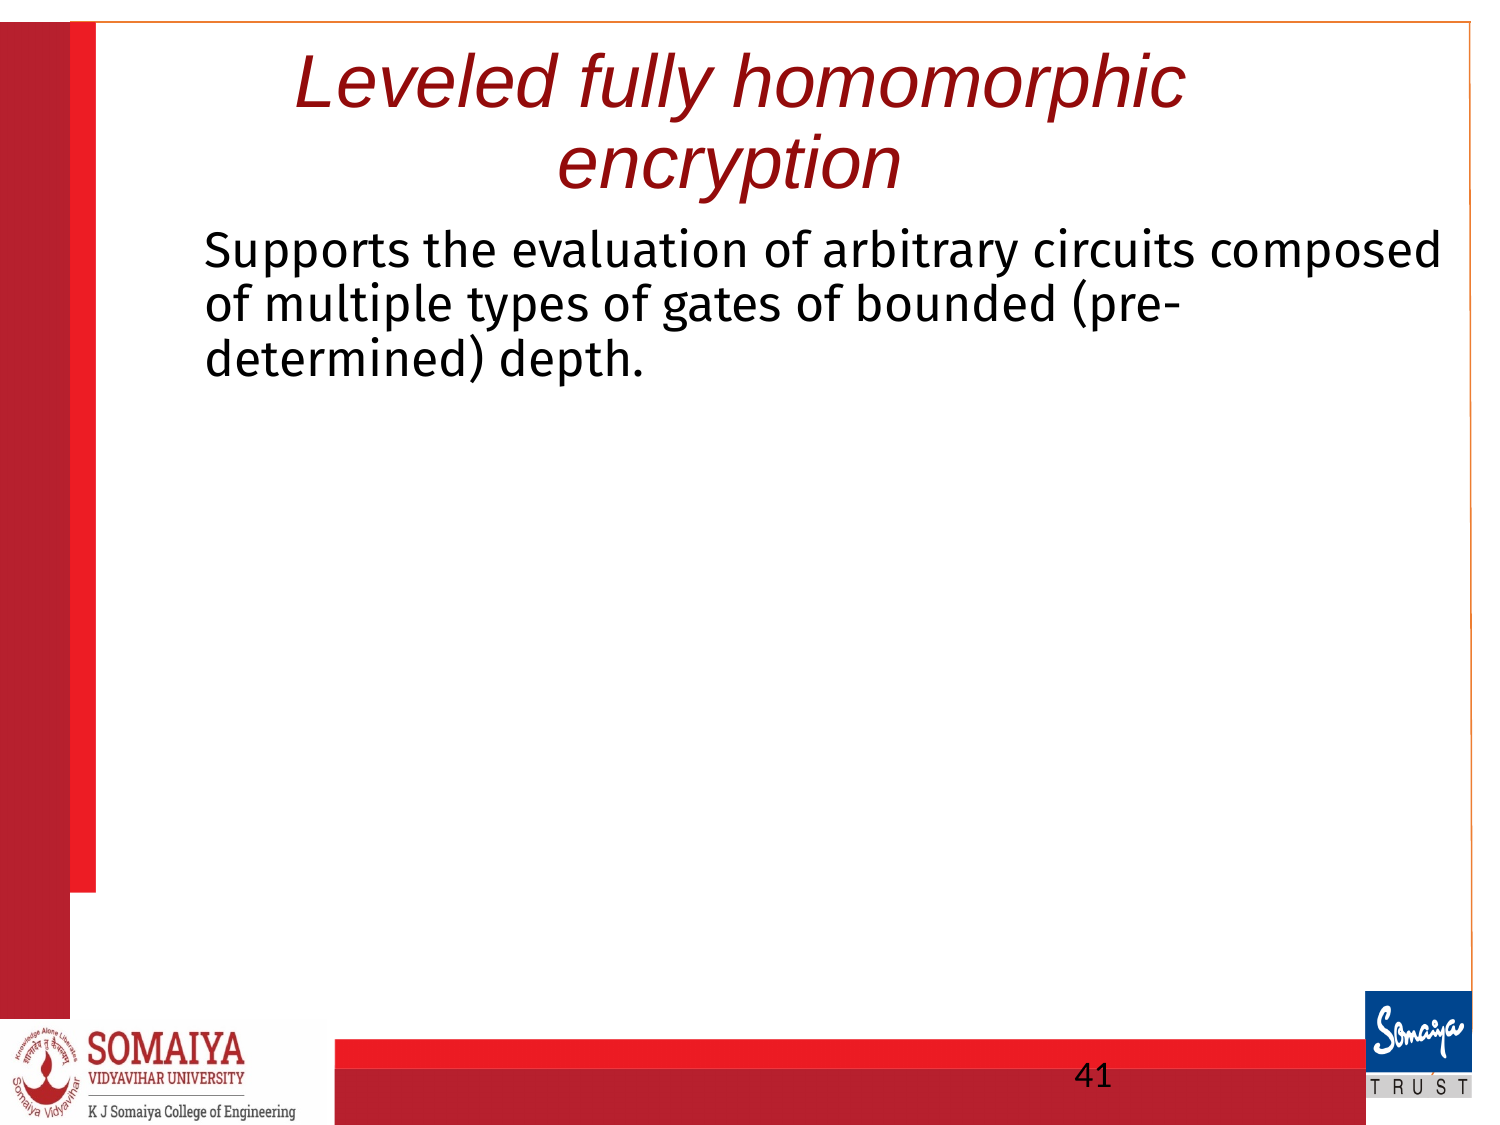

# Leveled fully homomorphic encryption
Supports the evaluation of arbitrary circuits composed of multiple types of gates of bounded (pre-determined) depth.

41